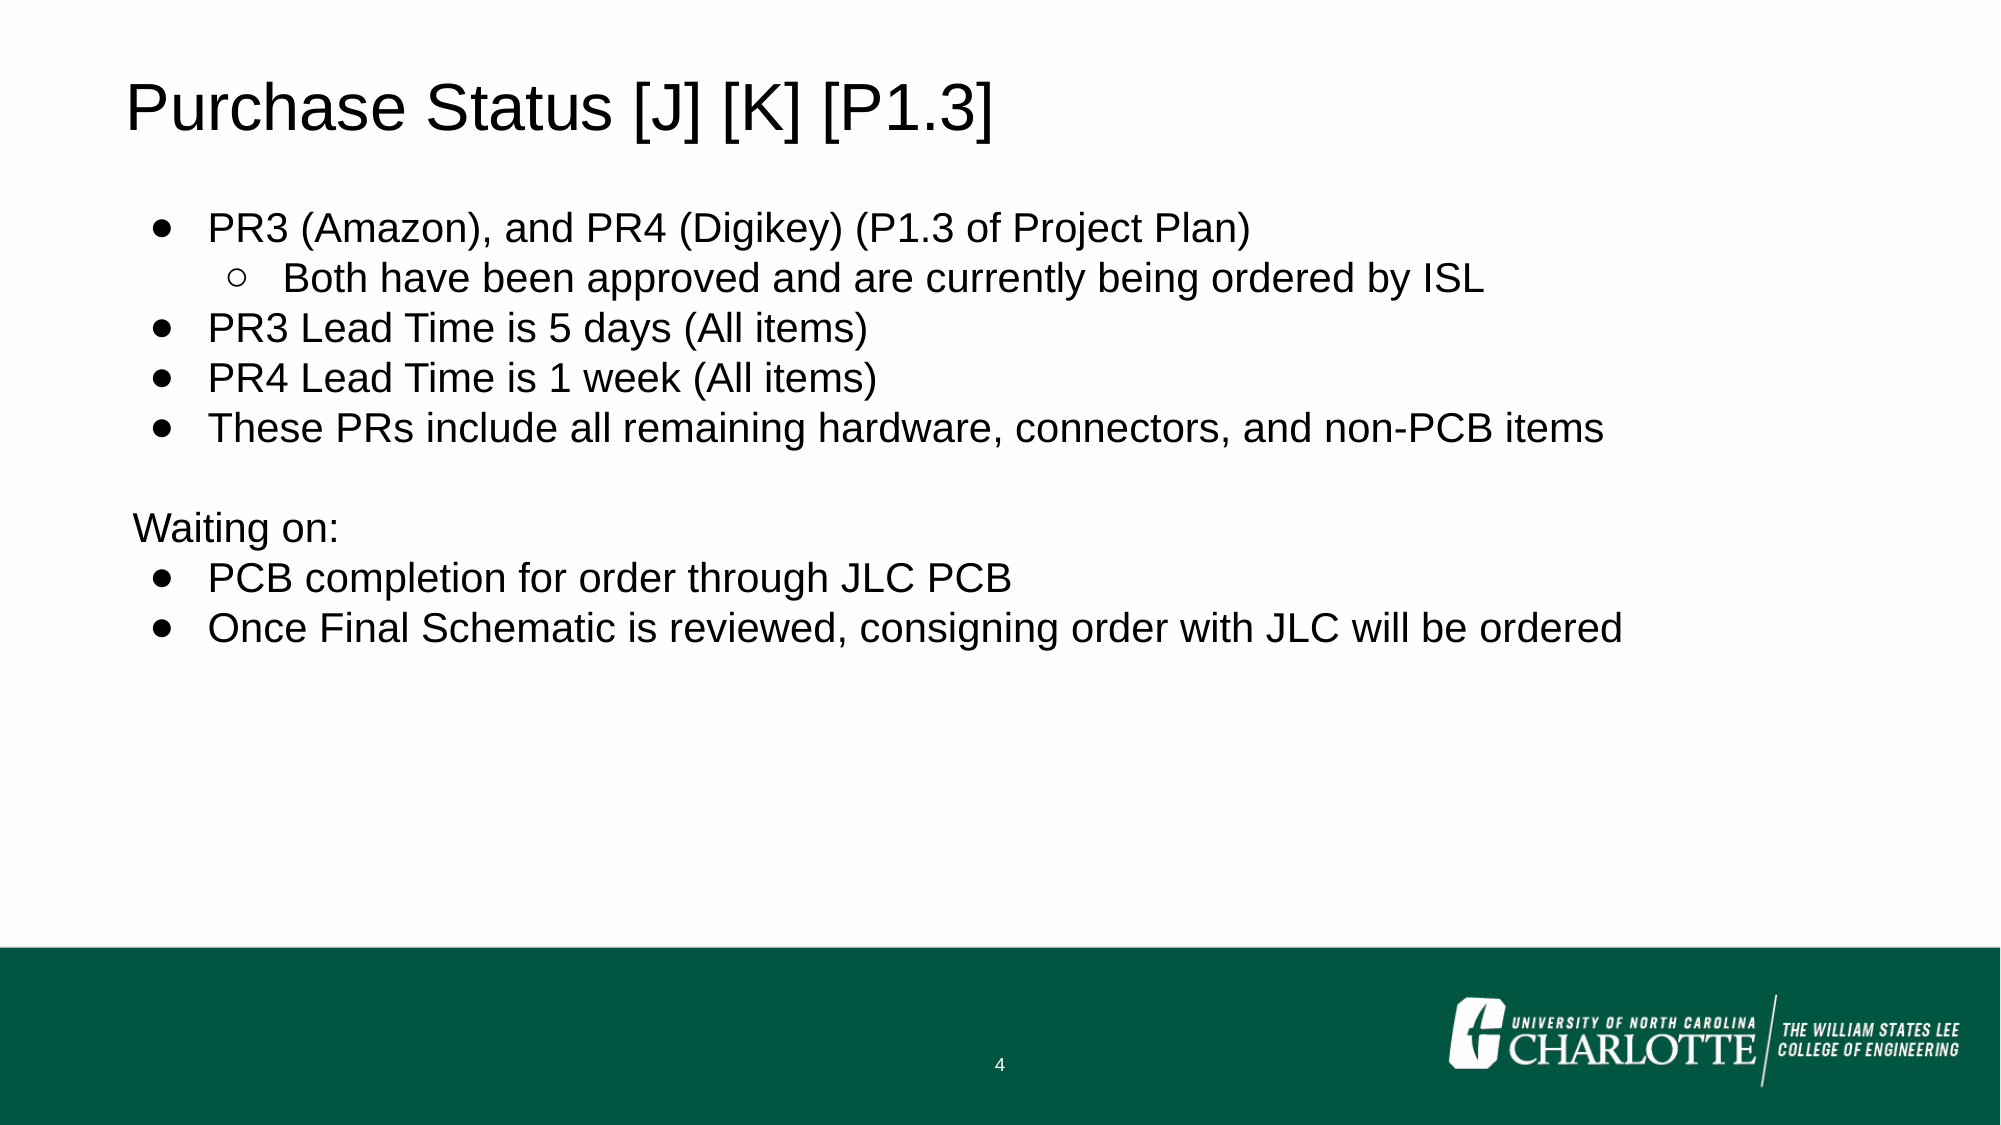

Purchase Status [J] [K] [P1.3]
PR3 (Amazon), and PR4 (Digikey) (P1.3 of Project Plan)
Both have been approved and are currently being ordered by ISL
PR3 Lead Time is 5 days (All items)
PR4 Lead Time is 1 week (All items)
These PRs include all remaining hardware, connectors, and non-PCB items

Waiting on:
PCB completion for order through JLC PCB
Once Final Schematic is reviewed, consigning order with JLC will be ordered

4